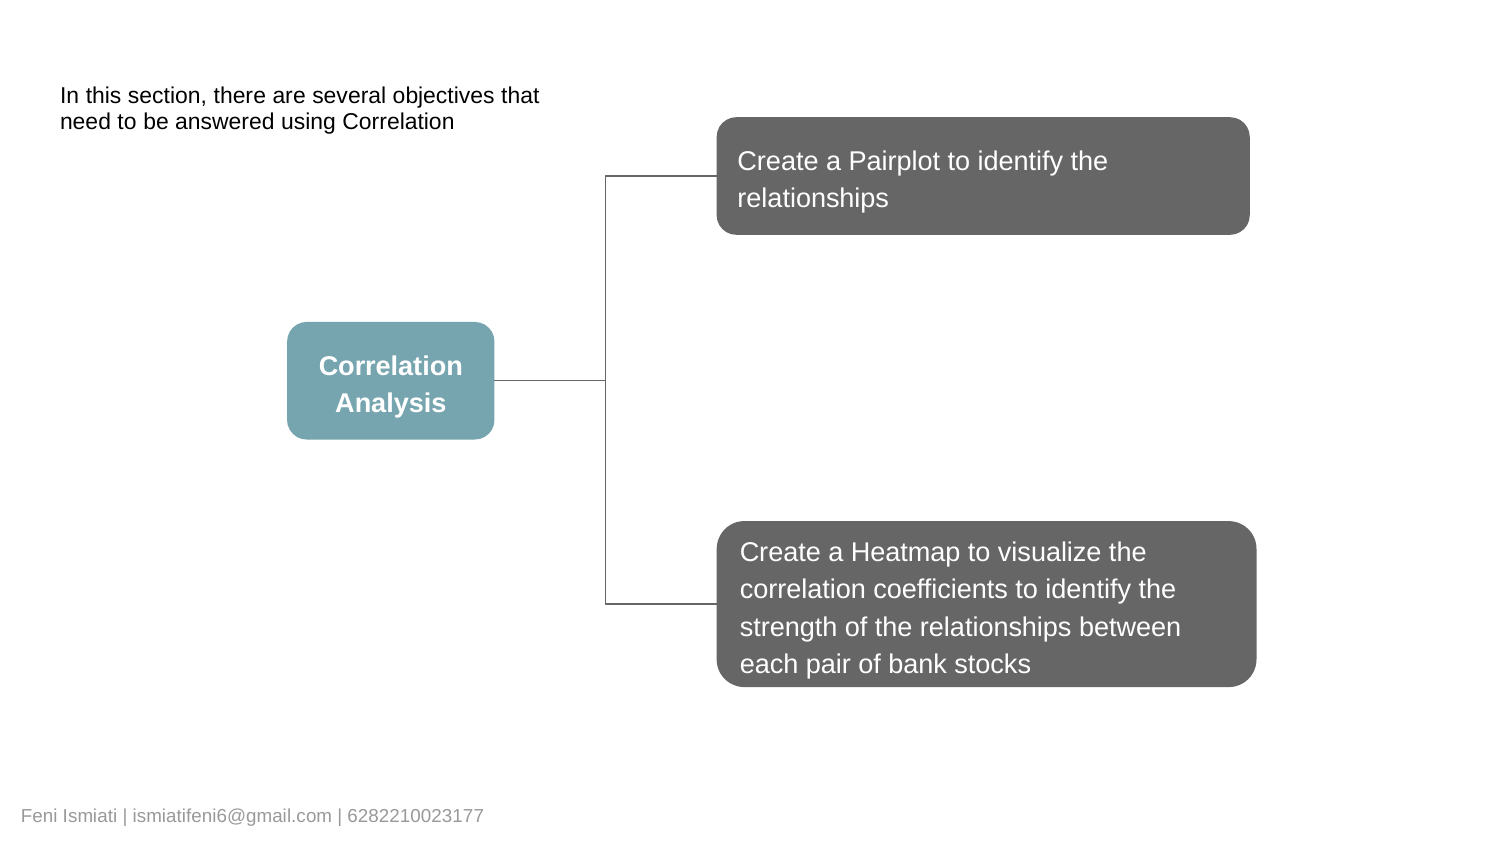

In this section, there are several objectives that need to be answered using Correlation
Create a Pairplot to identify the relationships
Correlation Analysis
Create a Heatmap to visualize the correlation coefficients to identify the strength of the relationships between each pair of bank stocks
Feni Ismiati | ismiatifeni6@gmail.com | 6282210023177